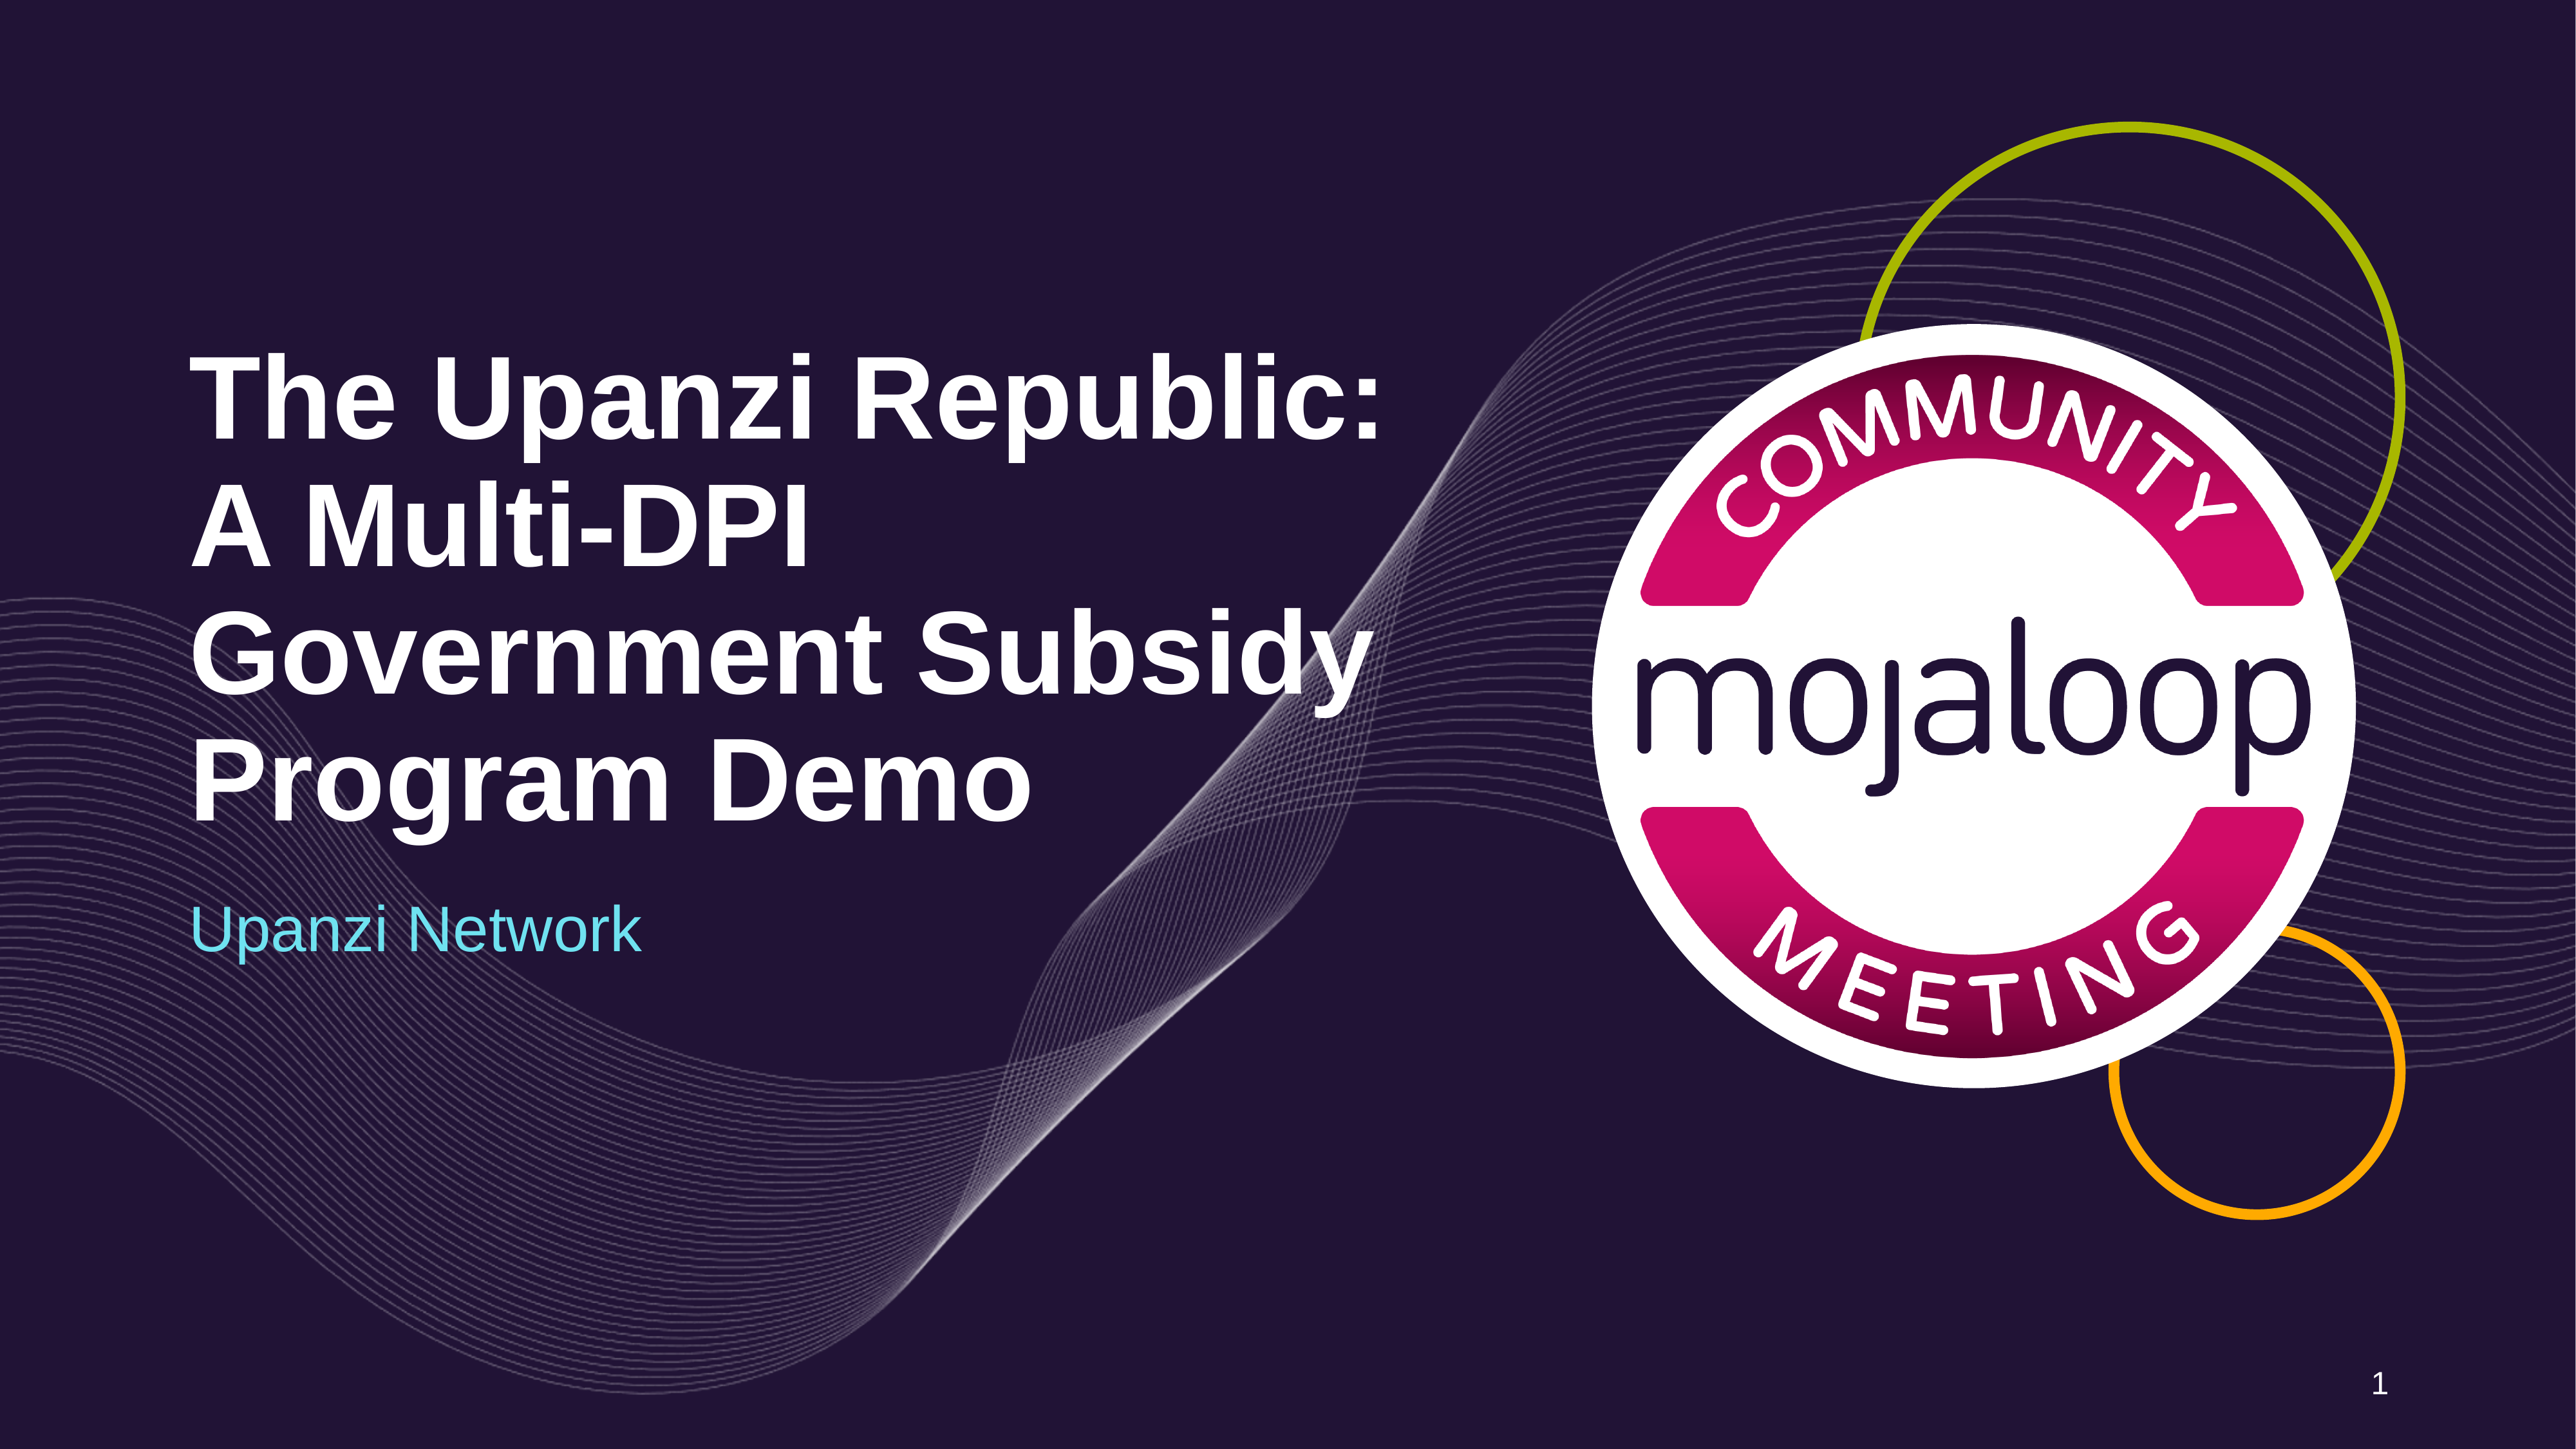

# The Upanzi Republic: A Multi-DPI Government Subsidy Program Demo
Upanzi Network
1